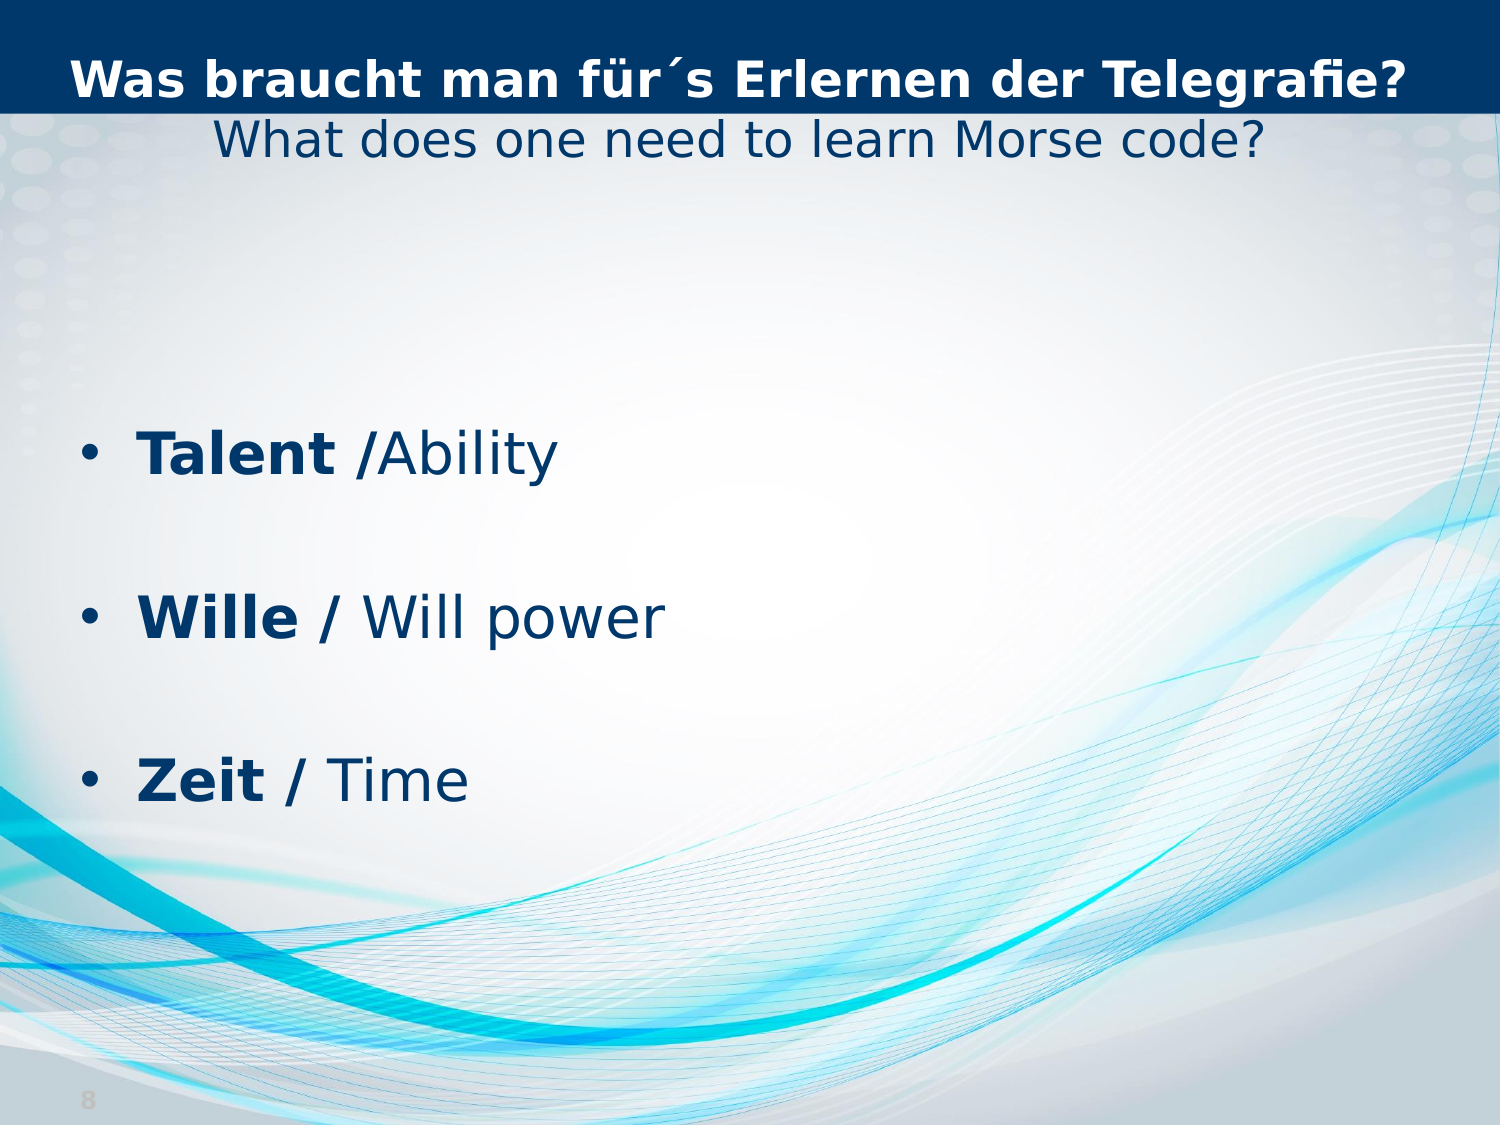

# Was braucht man für´s Erlernen der Telegrafie? What does one need to learn Morse code?
Talent /Ability

Wille / Will power

Zeit / Time

8